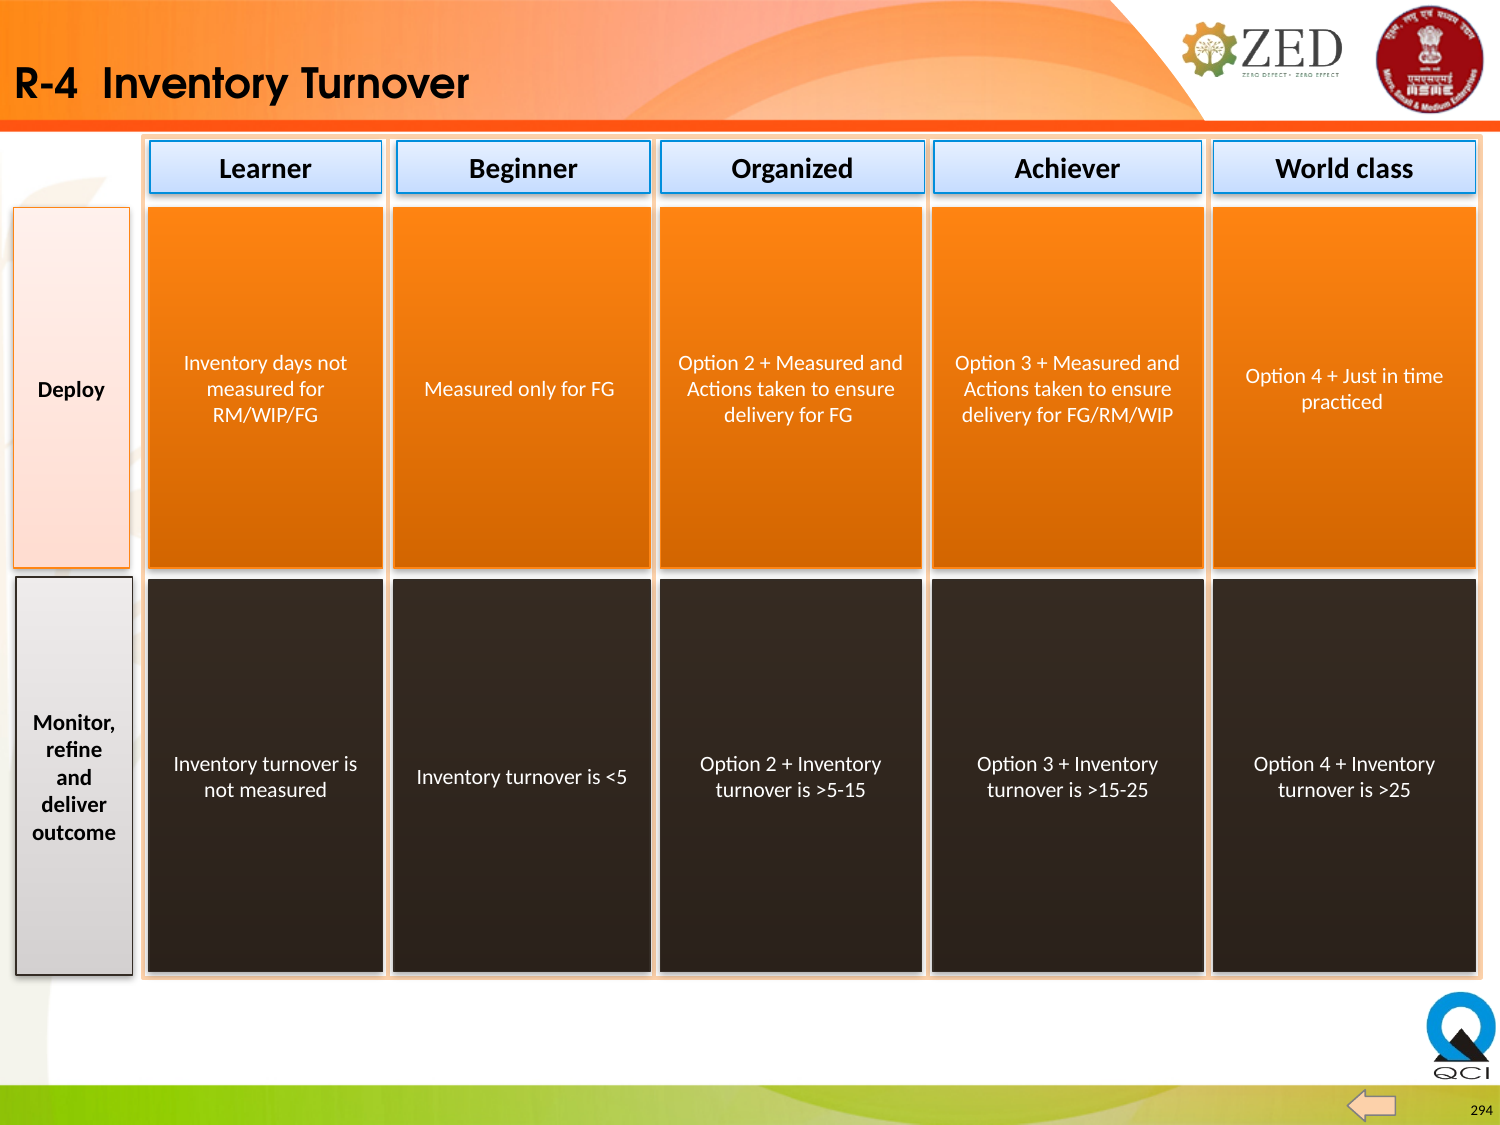

R-4  Inventory Turnover

Learner
Beginner
Organized
Achiever
World class
Inventory days not measured for RM/WIP/FG
Measured only for FG
Option 2 + Measured and Actions taken to ensure delivery for FG
Option 3 + Measured and Actions taken to ensure delivery for FG/RM/WIP
Option 4 + Just in time practiced
Deploy
Monitor, refine and deliver outcome
Inventory turnover is not measured
Inventory turnover is <5
Option 2 + Inventory turnover is >5-15
Option 3 + Inventory turnover is >15-25
Option 4 + Inventory turnover is >25